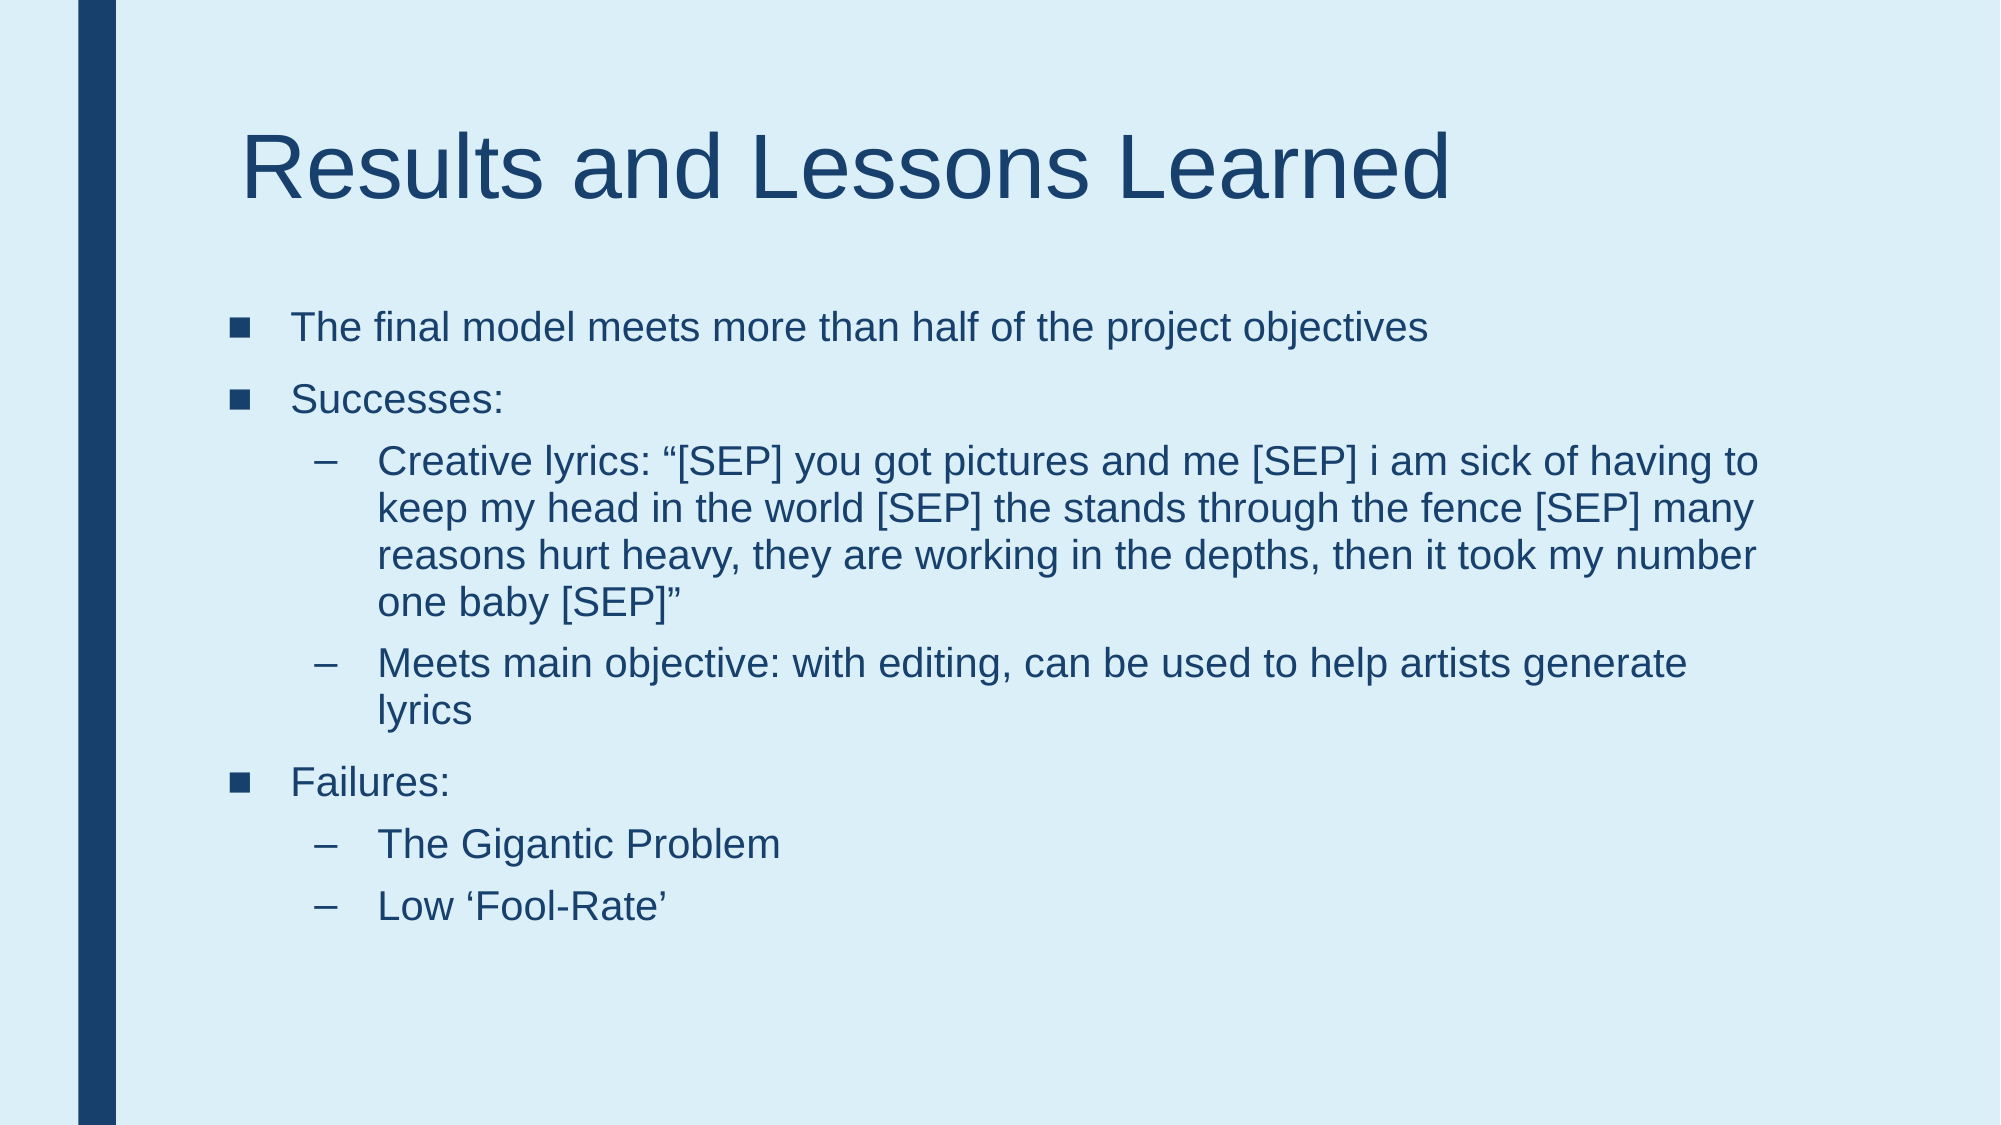

# Results and Lessons Learned
The final model meets more than half of the project objectives
Successes:
Creative lyrics: “[SEP] you got pictures and me [SEP] i am sick of having to keep my head in the world [SEP] the stands through the fence [SEP] many reasons hurt heavy, they are working in the depths, then it took my number one baby [SEP]”
Meets main objective: with editing, can be used to help artists generate lyrics
Failures:
The Gigantic Problem
Low ‘Fool-Rate’